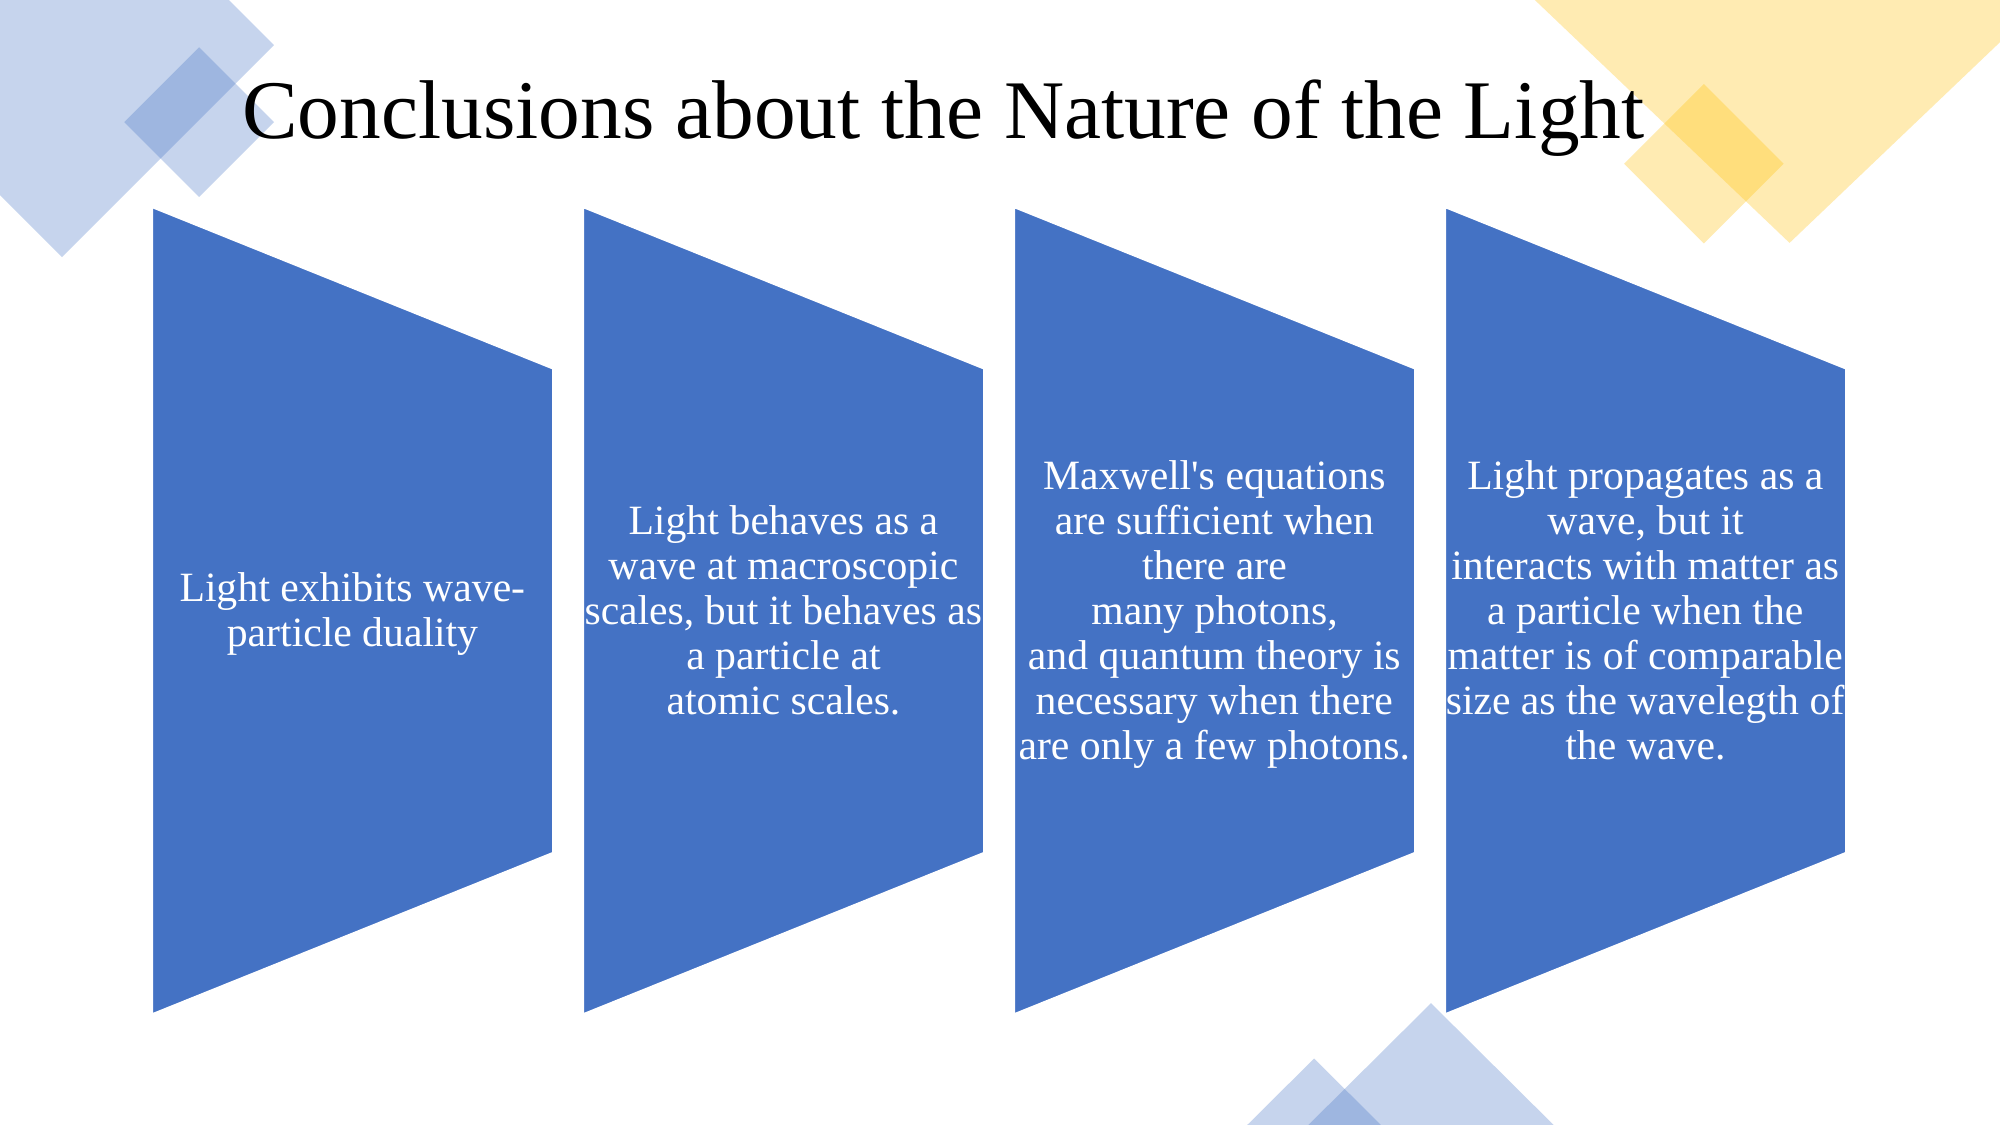

Conclusions about the Nature of the Light

Light exhibits wave-particle duality
Light behaves as a wave at macroscopic scales, but it behaves as a particle at atomic scales.
Maxwell's equations are sufficient when there are many photons, and quantum theory is necessary when there are only a few photons.
Light propagates as a wave, but it interacts with matter as a particle when the matter is of comparable size as the wavelegth of the wave.